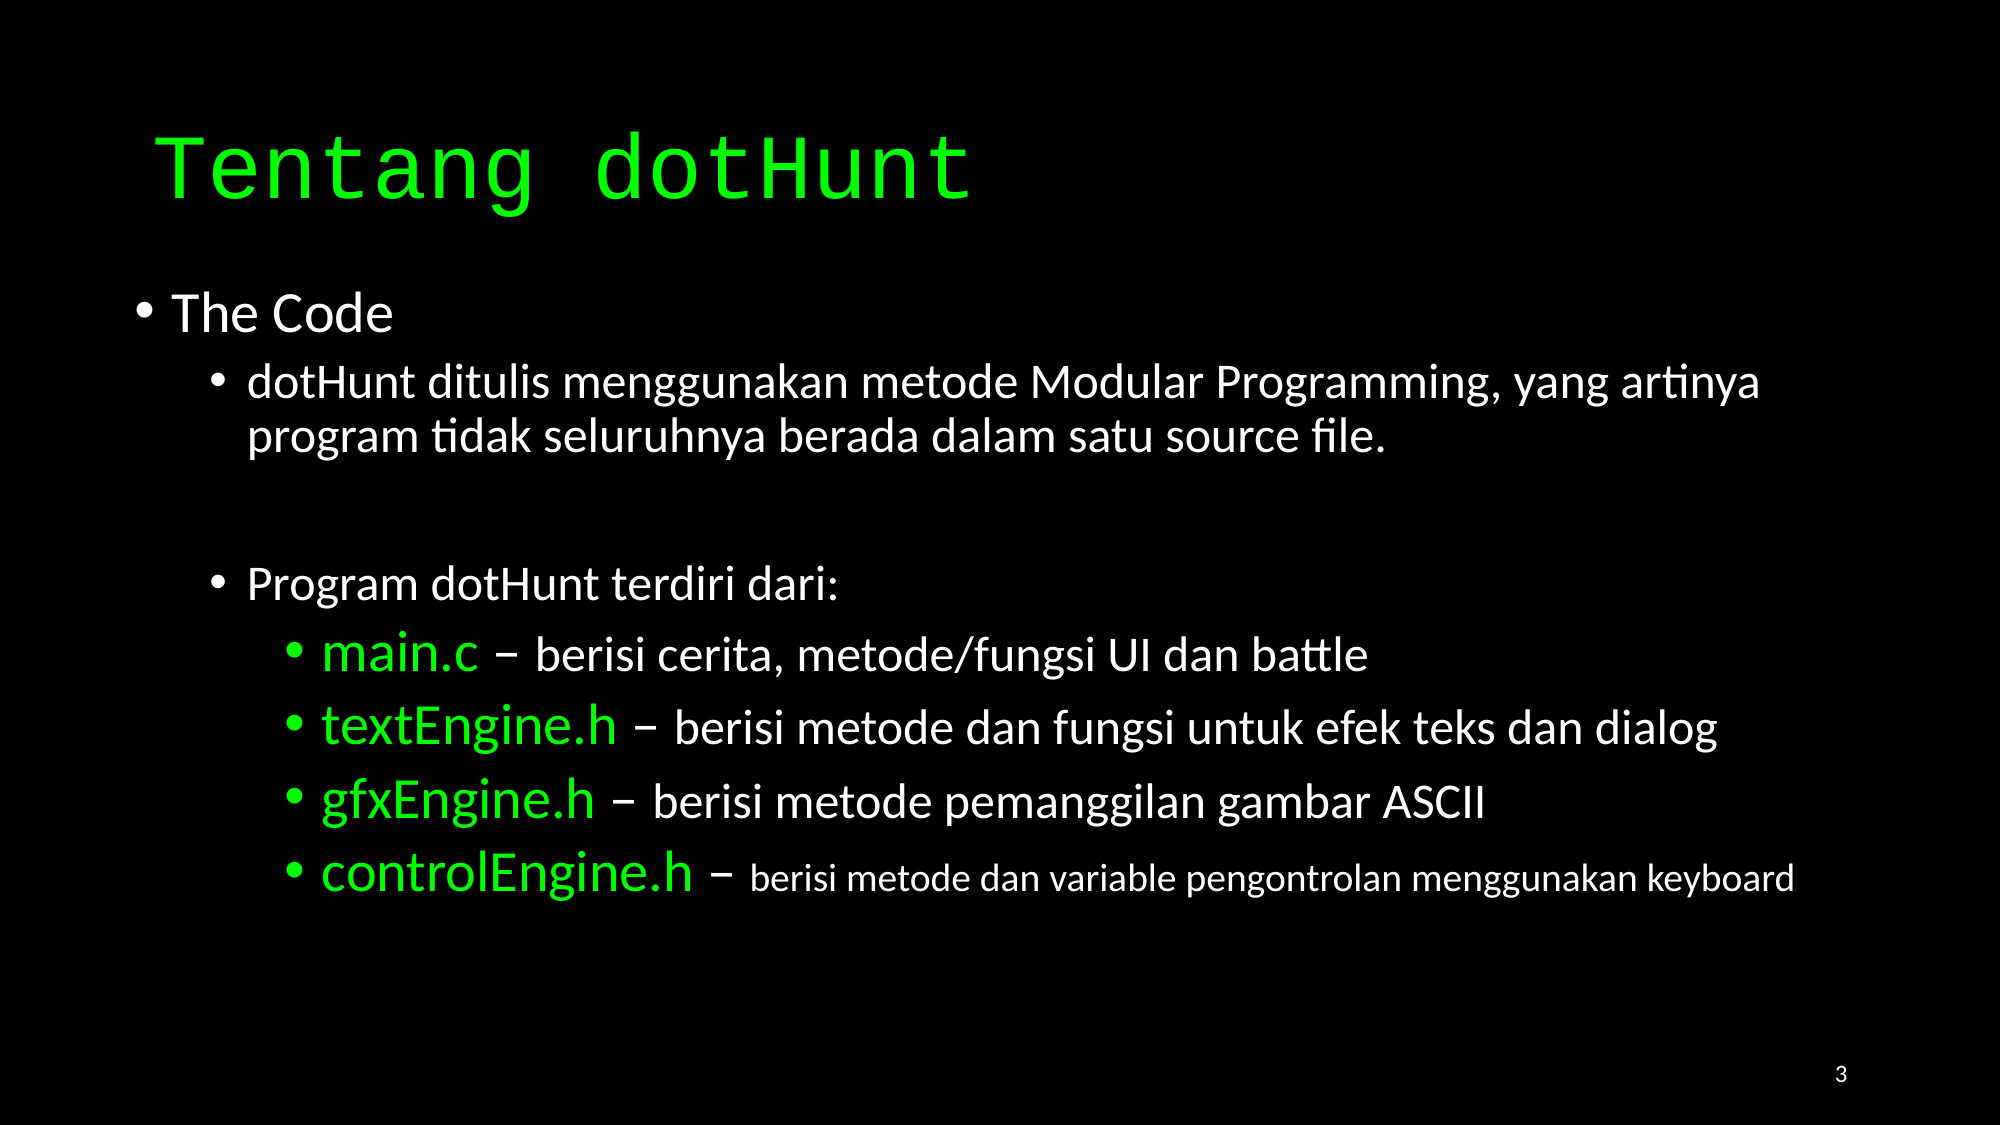

# Tentang dotHunt
The Code
dotHunt ditulis menggunakan metode Modular Programming, yang artinya program tidak seluruhnya berada dalam satu source file.

Program dotHunt terdiri dari:
main.c – berisi cerita, metode/fungsi UI dan battle
textEngine.h – berisi metode dan fungsi untuk efek teks dan dialog
gfxEngine.h – berisi metode pemanggilan gambar ASCII
controlEngine.h – berisi metode dan variable pengontrolan menggunakan keyboard
3